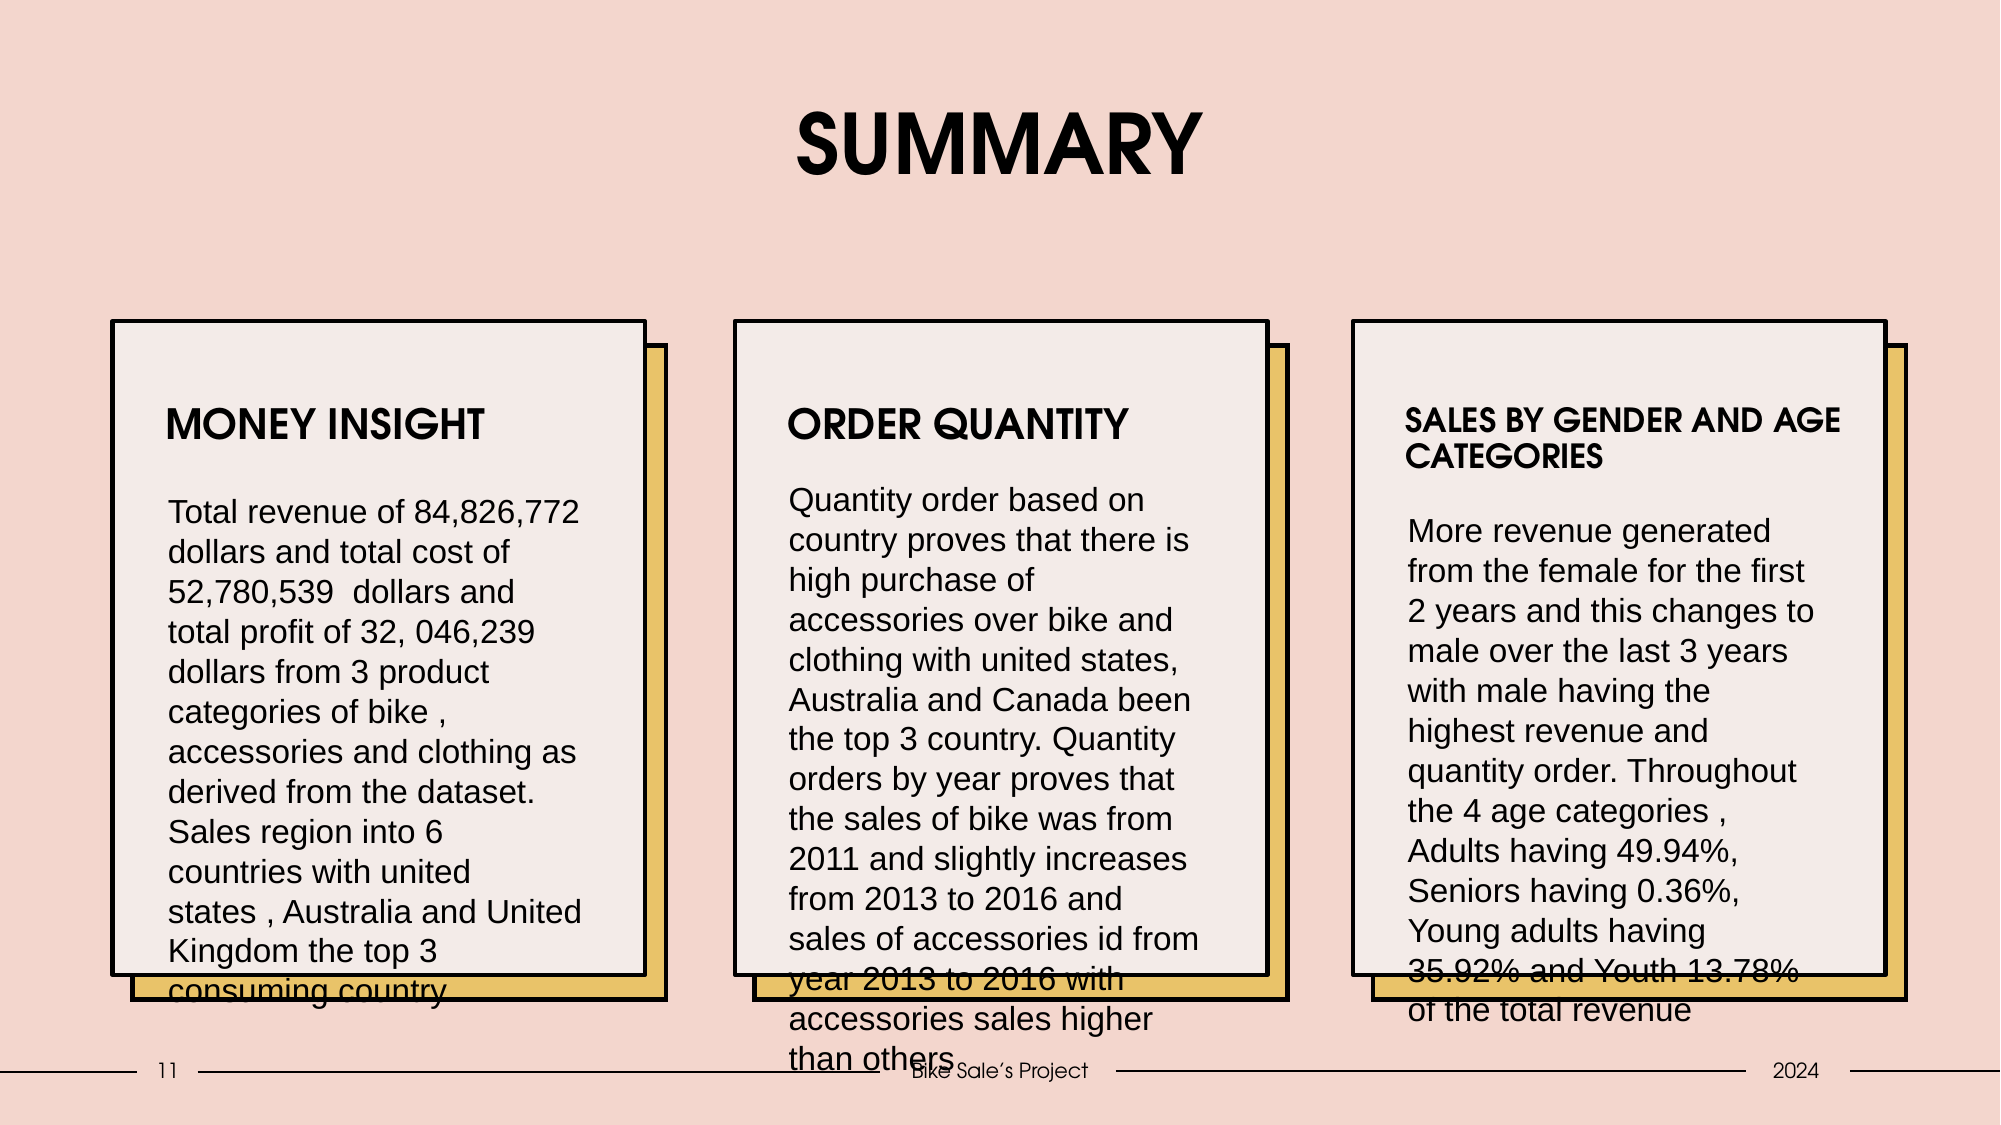

# SUMMARY​
MONEY INSIGHT
ORDER QUANTITY
SALES BY GENDER AND AGE CATEGORIES
Quantity order based on country proves that there is high purchase of accessories over bike and clothing with united states, Australia and Canada been the top 3 country. Quantity orders by year proves that the sales of bike was from 2011 and slightly increases from 2013 to 2016 and sales of accessories id from year 2013 to 2016 with accessories sales higher than others

Total revenue of 84,826,772 dollars and total cost of 52,780,539  dollars and total profit of 32, 046,239 dollars from 3 product categories of bike , accessories and clothing as derived from the dataset. Sales region into 6 countries with united states , Australia and United Kingdom the top 3 consuming country.
​

More revenue generated from the female for the first 2 years and this changes to male over the last 3 years with male having the highest revenue and quantity order. Throughout the 4 age categories , Adults having 49.94%, Seniors having 0.36%, Young adults having 35.92% and Youth 13.78% of the total revenue

11
Bike Sale’s Project
2024